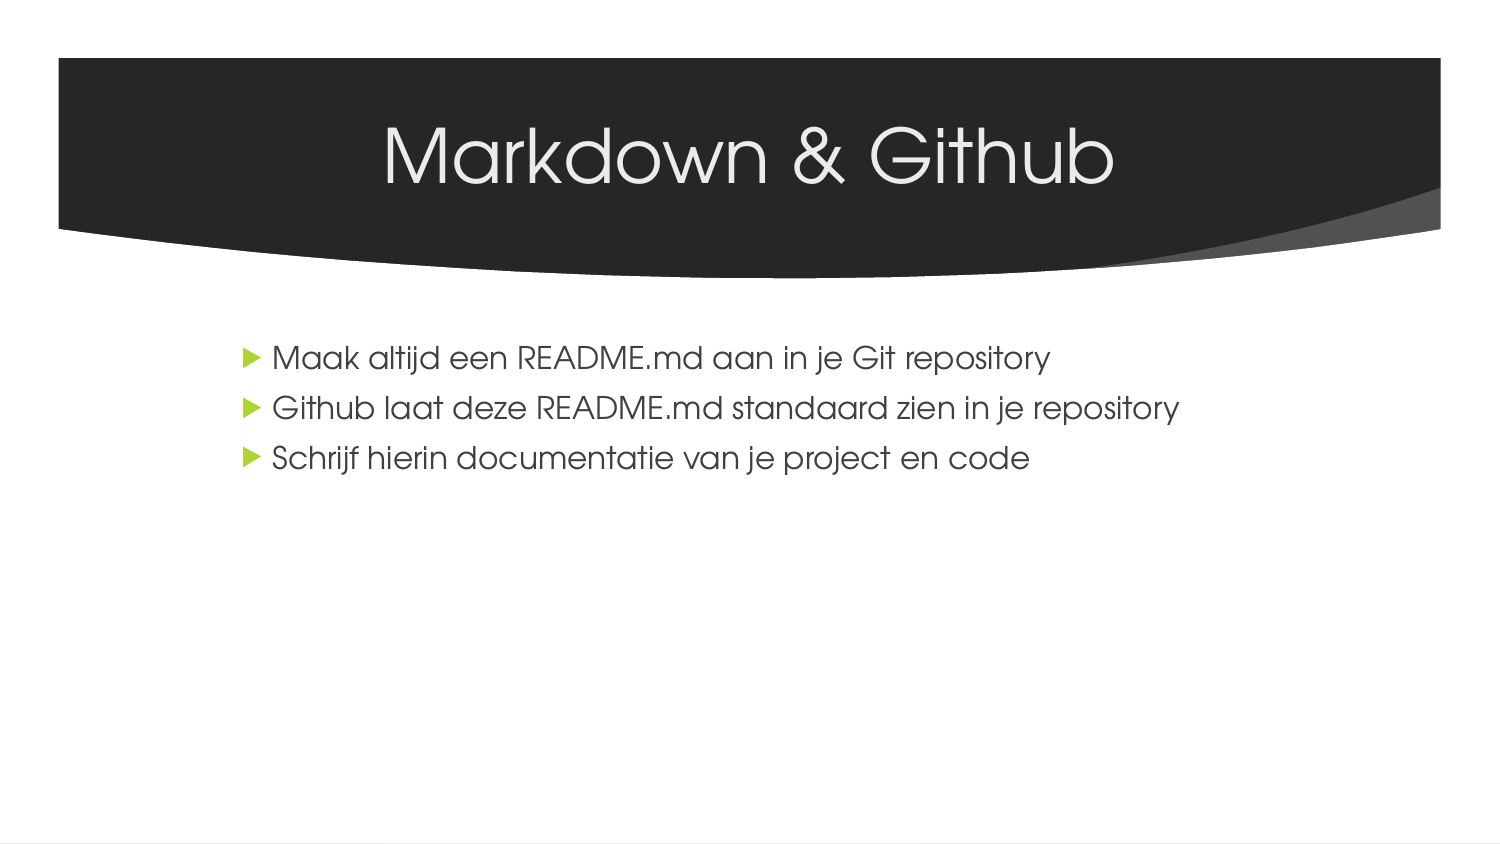

# Markdown & Github

 Maak altijd een README.md aan in je Git repository
 Github laat deze README.md standaard zien in je repository
 Schrijf hierin documentatie van je project en code